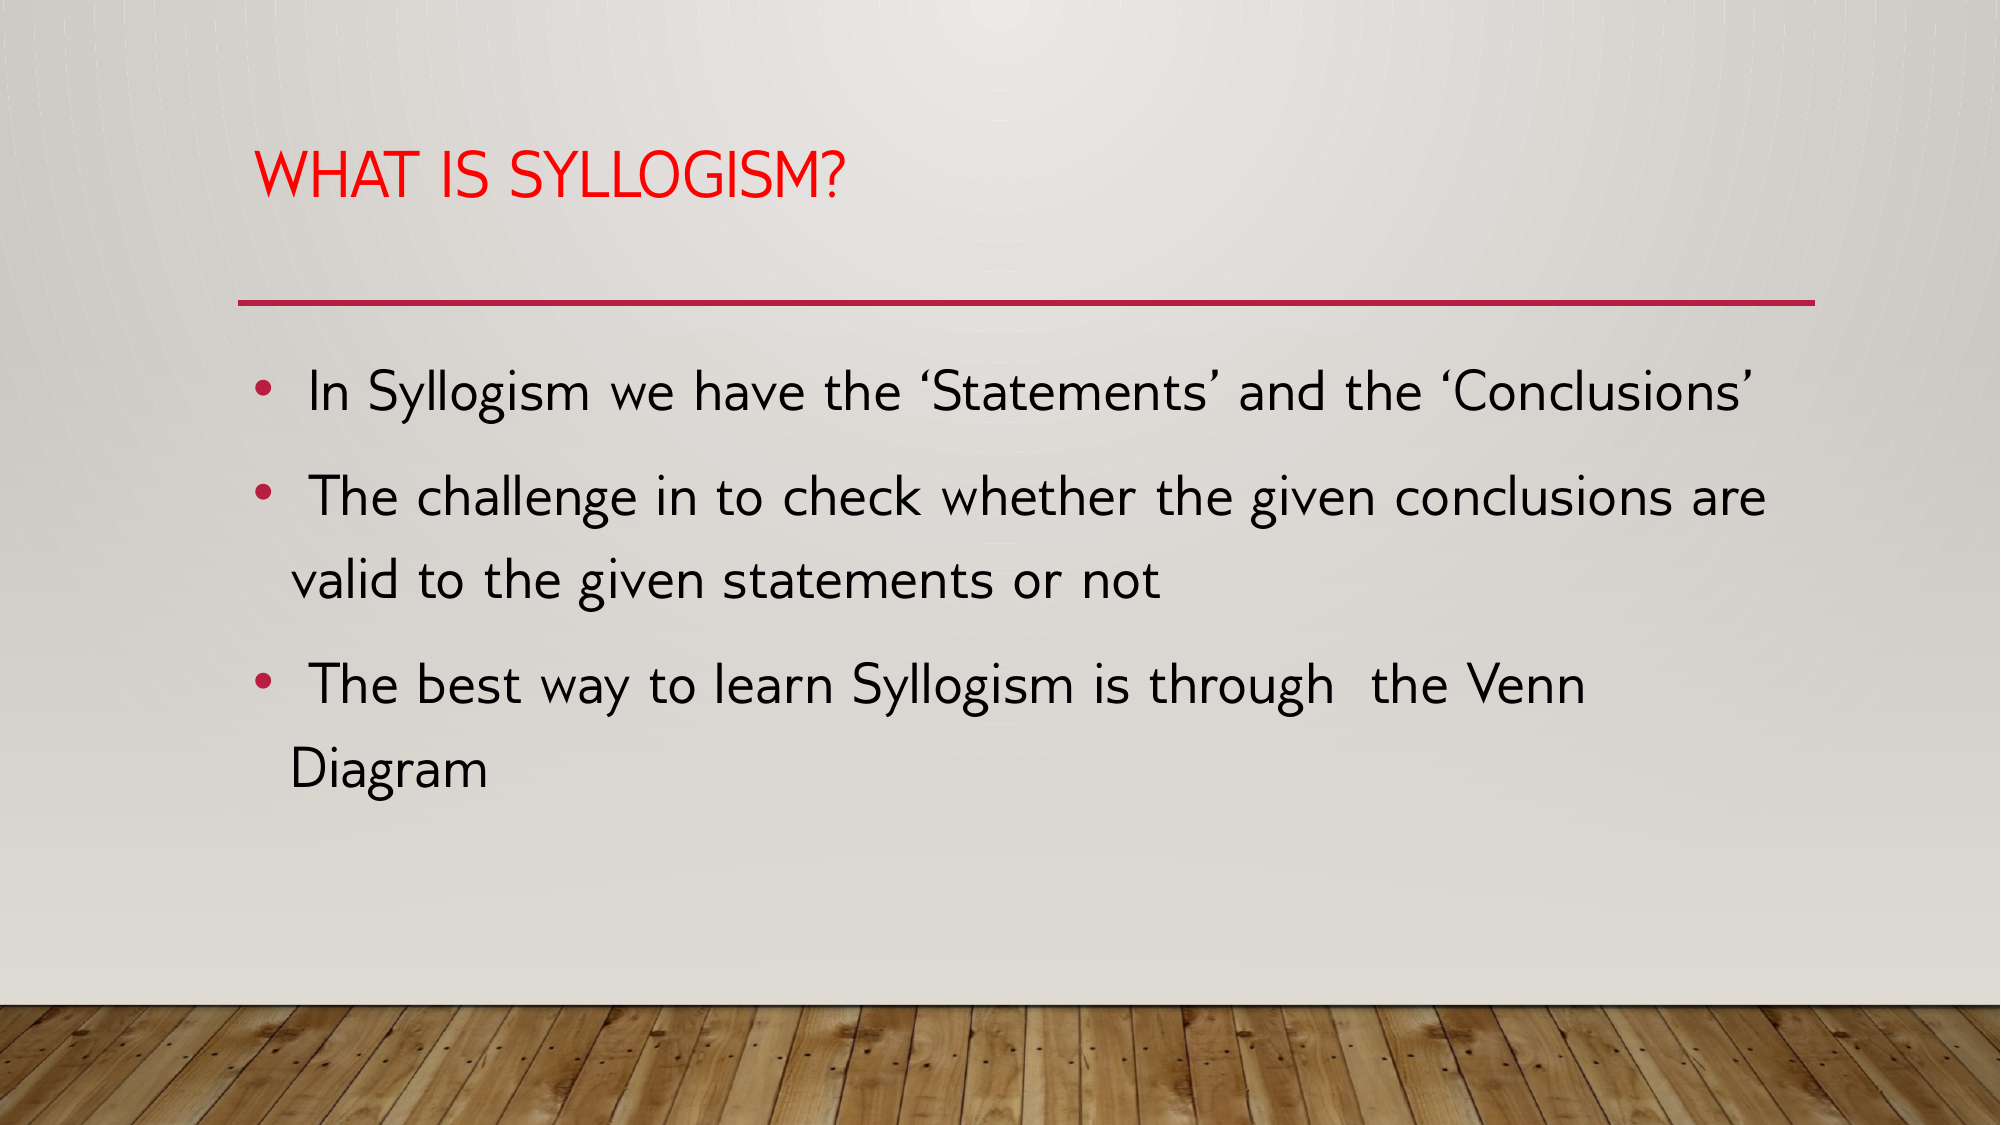

# What is Syllogism?
 In Syllogism we have the ‘Statements’ and the ‘Conclusions’
 The challenge in to check whether the given conclusions are valid to the given statements or not
 The best way to learn Syllogism is through  the Venn Diagram